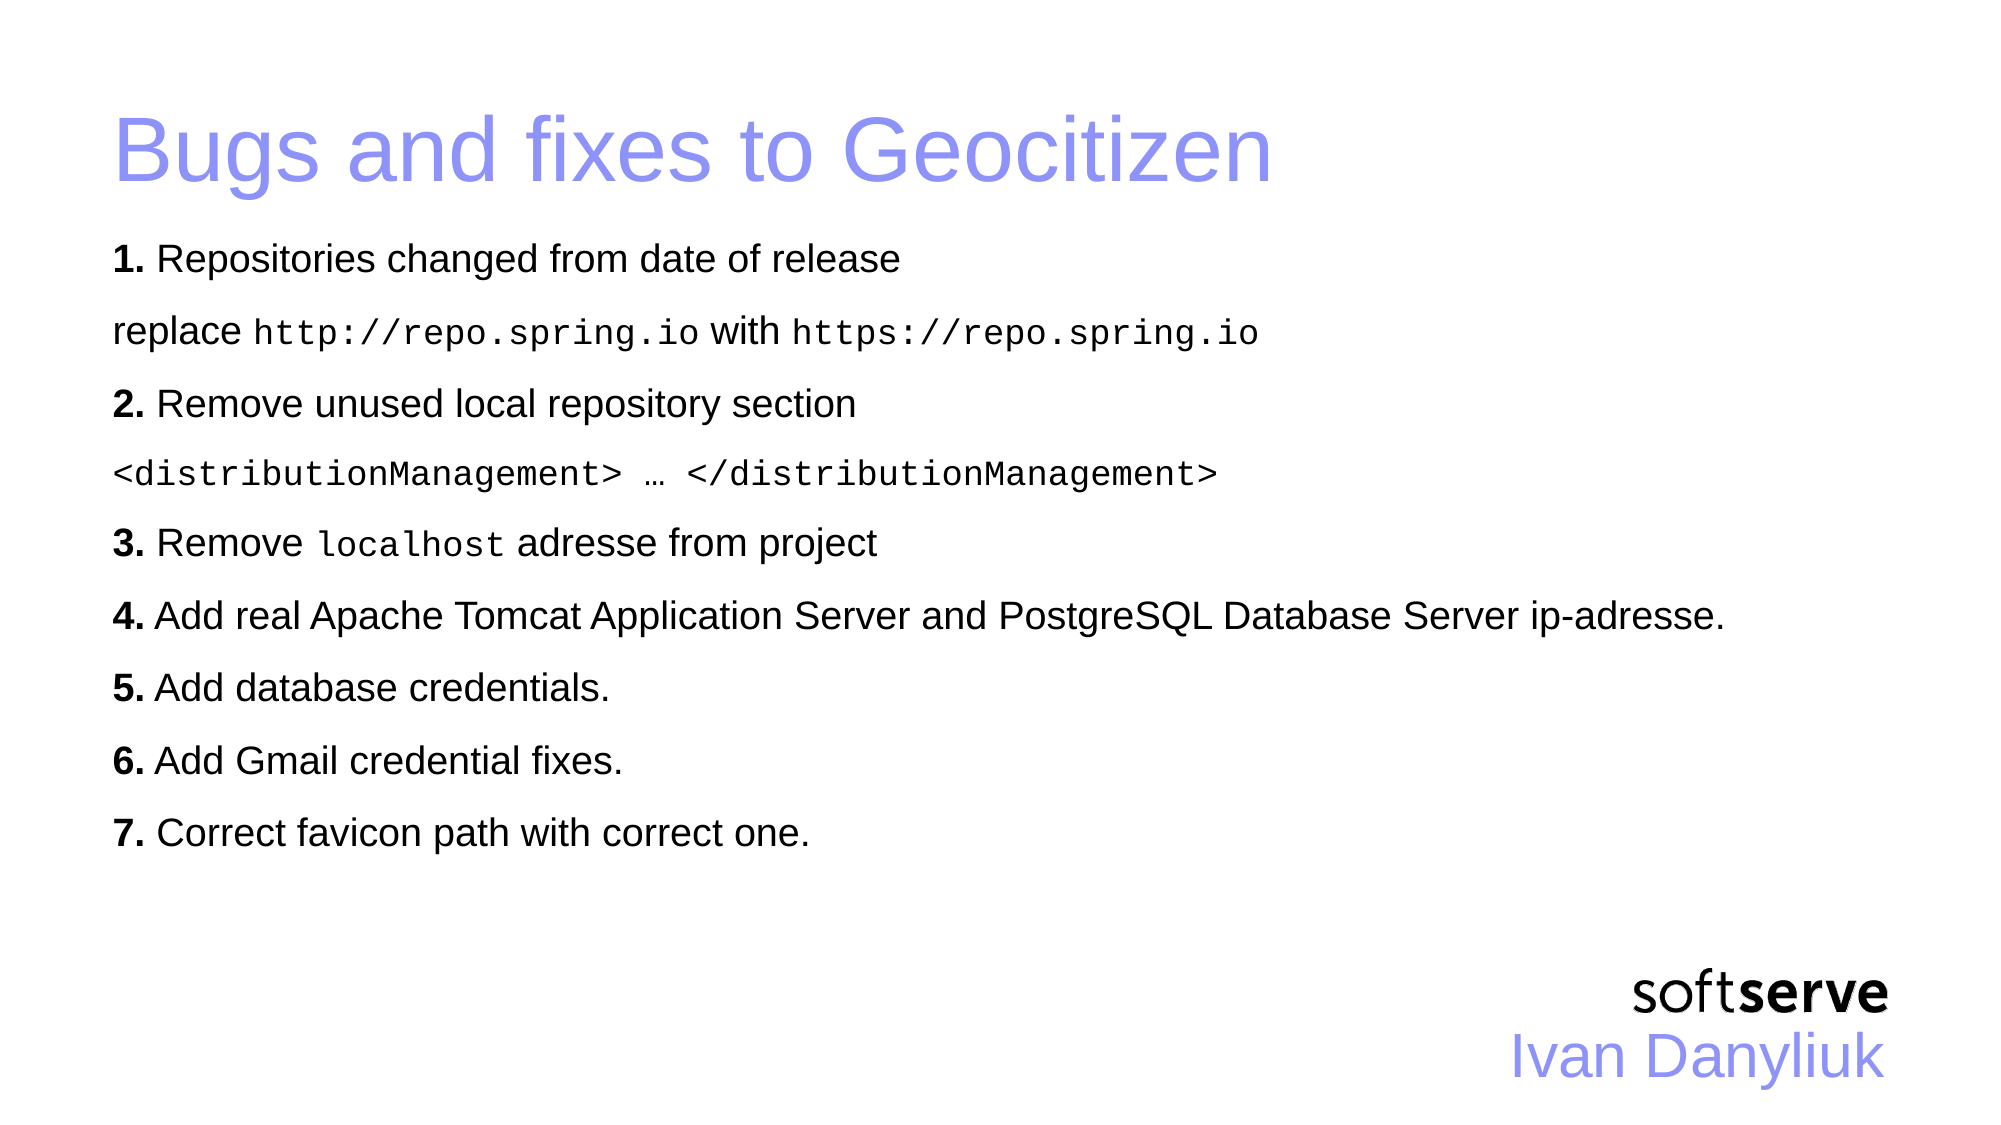

# Bugs and fixes to Geocitizen

1. Repositories changed from date of release

replace http://repo.spring.io with https://repo.spring.io

2. Remove unused local repository section

<distributionManagement> … </distributionManagement>

3. Remove localhost adresse from project

4. Add real Apache Tomcat Application Server and PostgreSQL Database Server ip-adresse.

5. Add database credentials.

6. Add Gmail credential fixes.

7. Correct favicon path with correct one.
Ivan Danyliuk